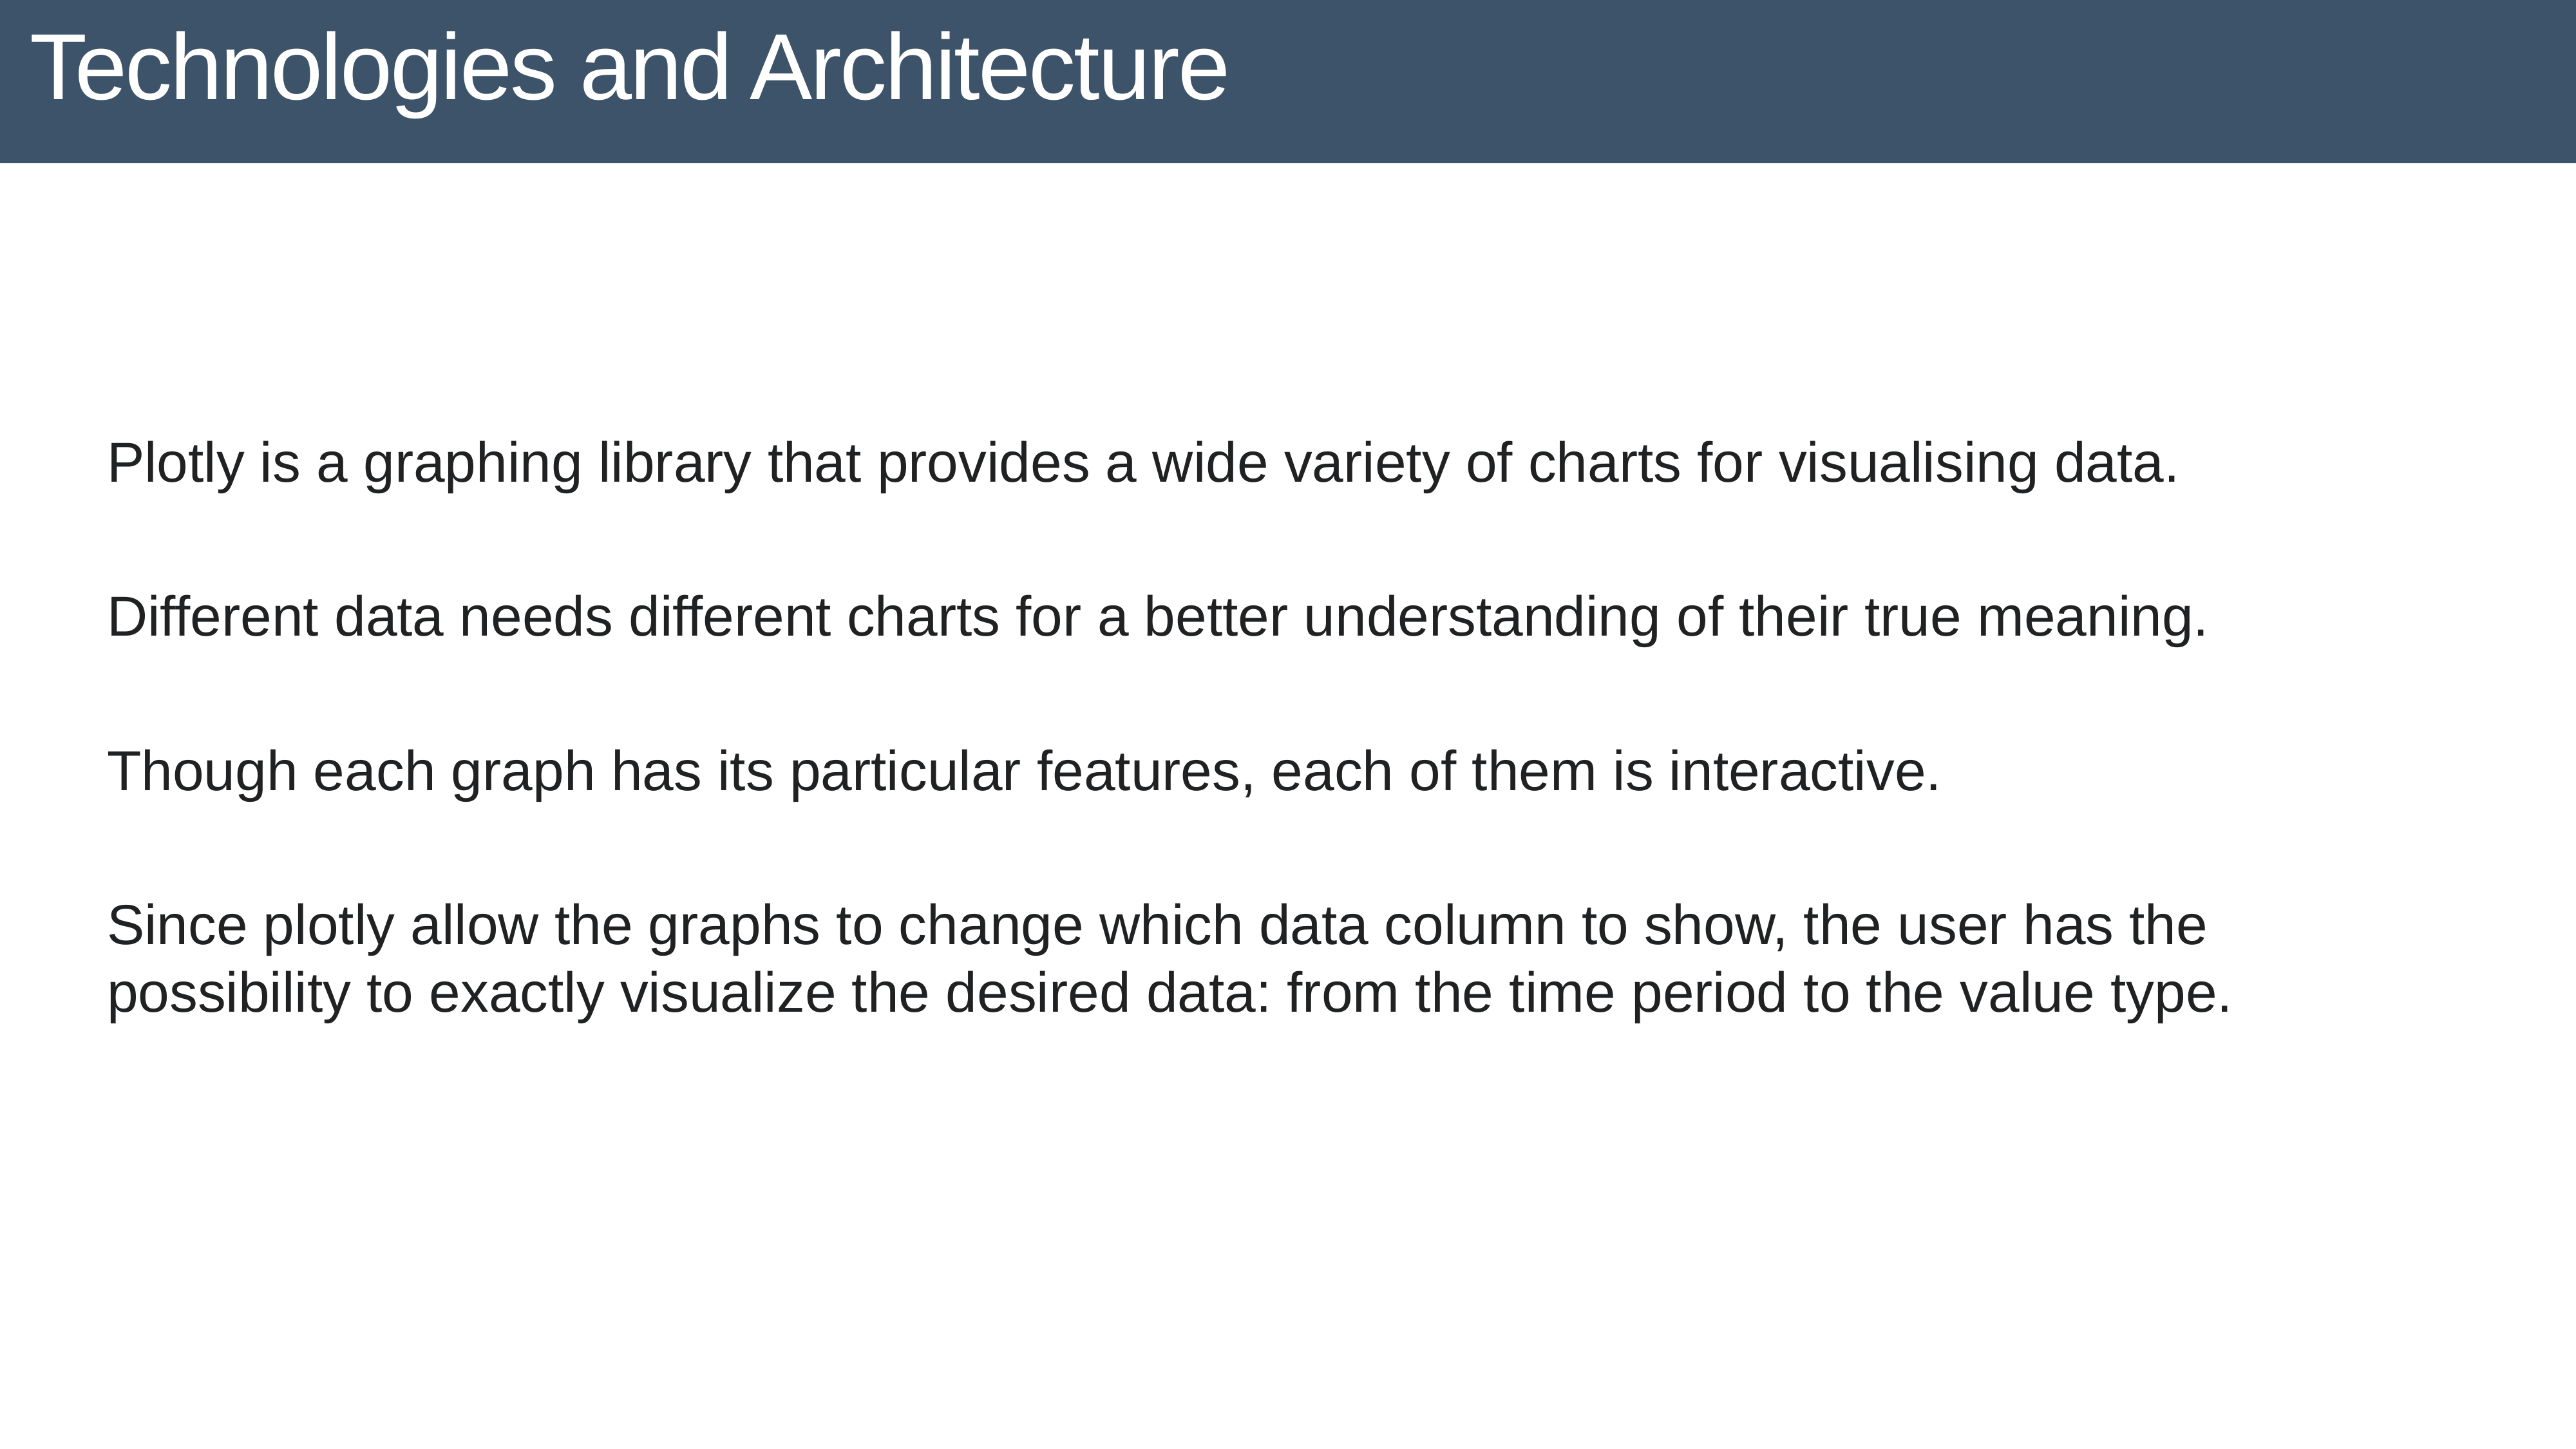

Technologies and Architecture
Plotly is a graphing library that provides a wide variety of charts for visualising data.

Different data needs different charts for a better understanding of their true meaning.

Though each graph has its particular features, each of them is interactive.

Since plotly allow the graphs to change which data column to show, the user has the possibility to exactly visualize the desired data: from the time period to the value type.